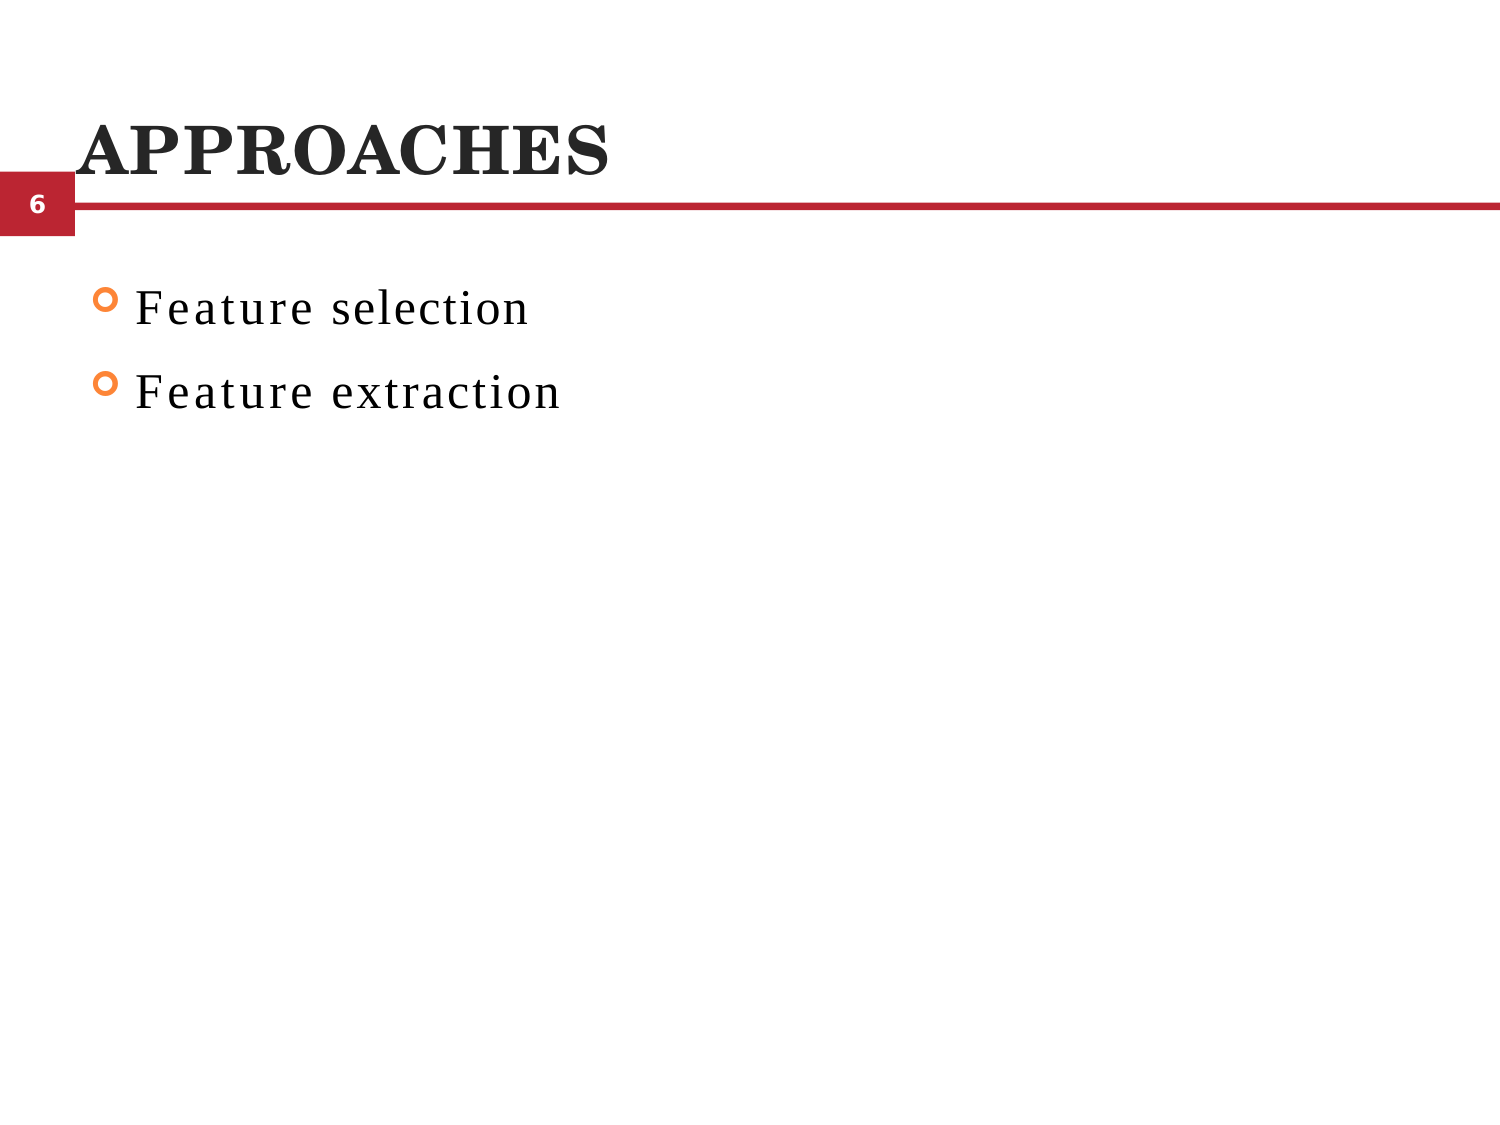

# Approaches
Feature selection
Feature extraction
3